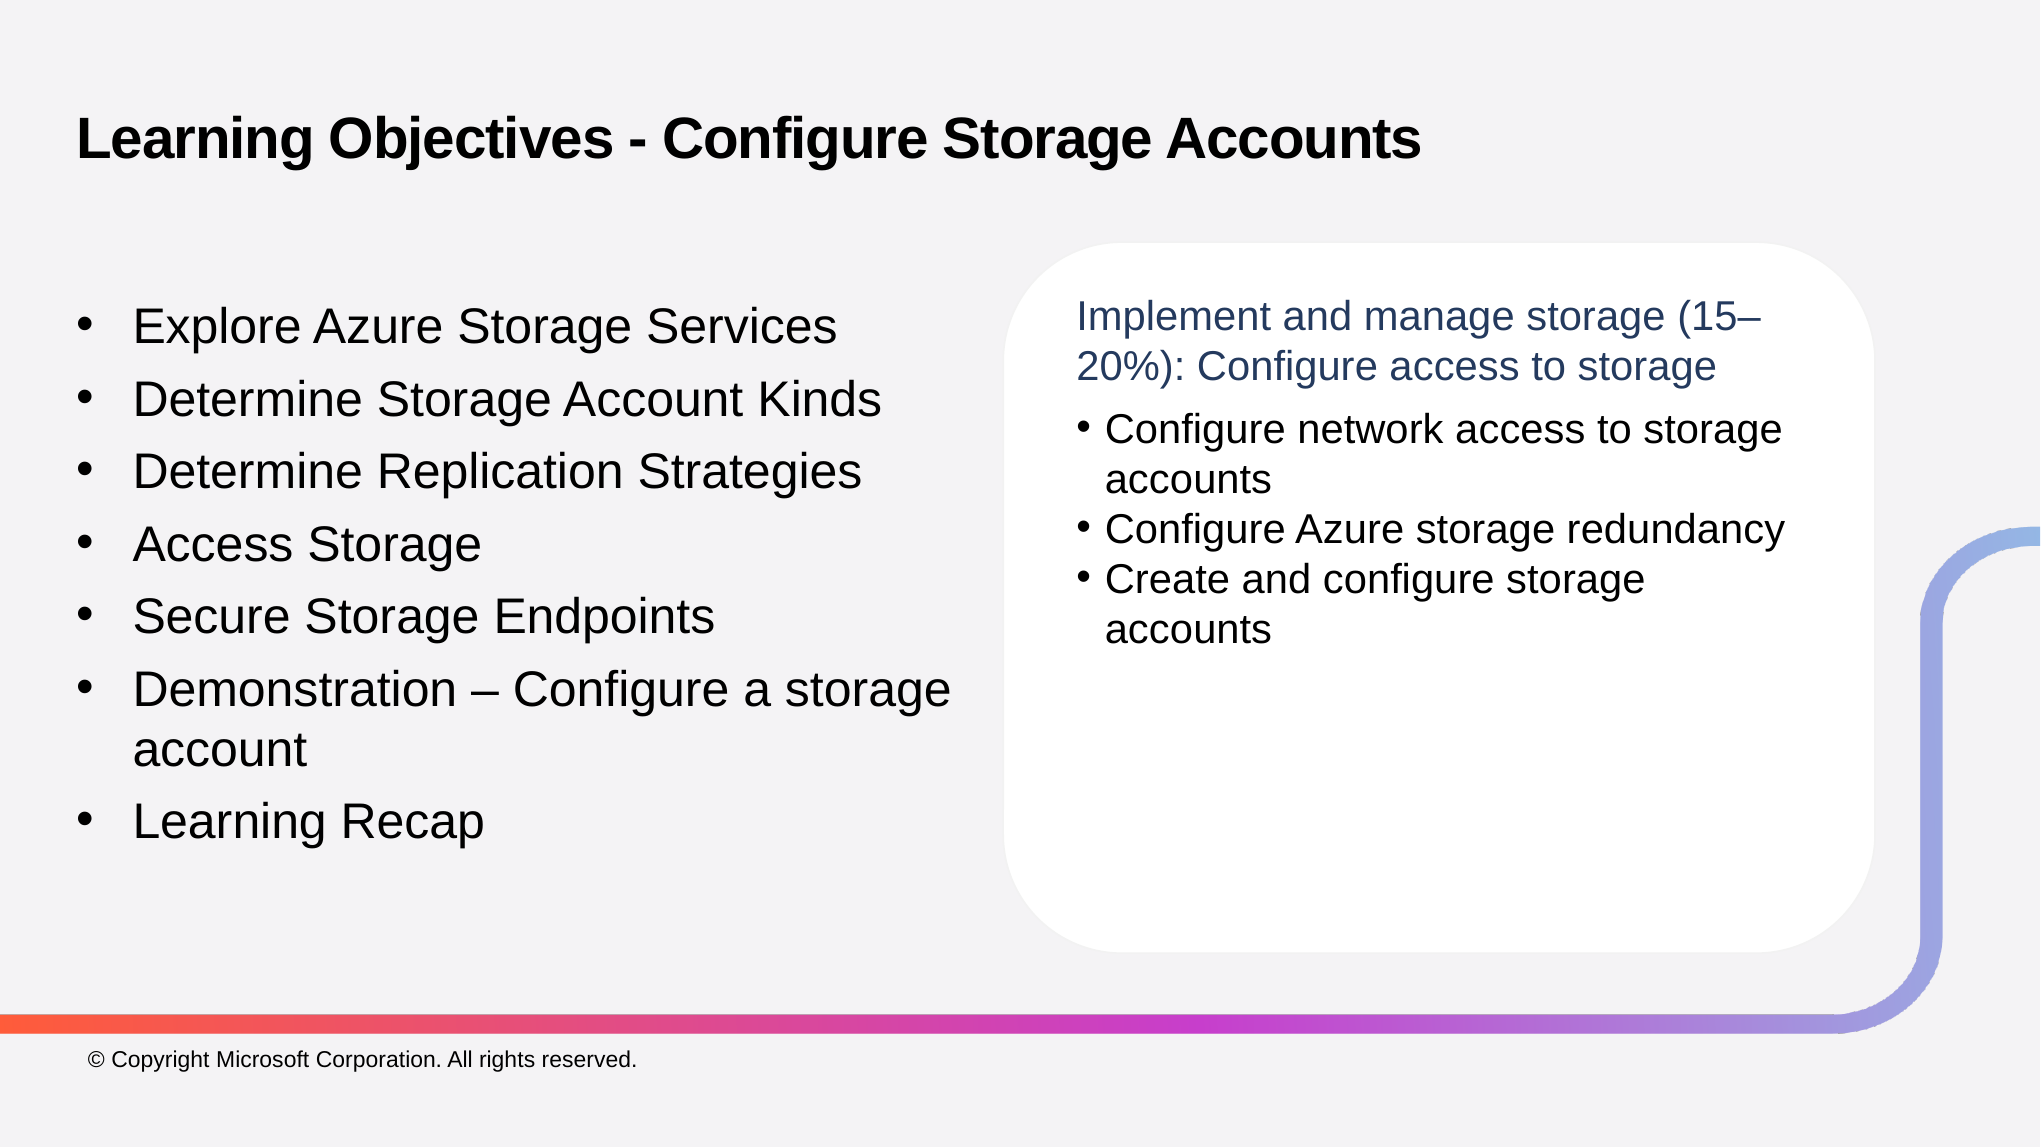

# Learning Objectives - Configure Storage Accounts
Implement and manage storage (15–20%): Configure access to storage
Configure network access to storage accounts
Configure Azure storage redundancy
Create and configure storage accounts
Explore Azure Storage Services
Determine Storage Account Kinds
Determine Replication Strategies
Access Storage
Secure Storage Endpoints
Demonstration – Configure a storage account
Learning Recap